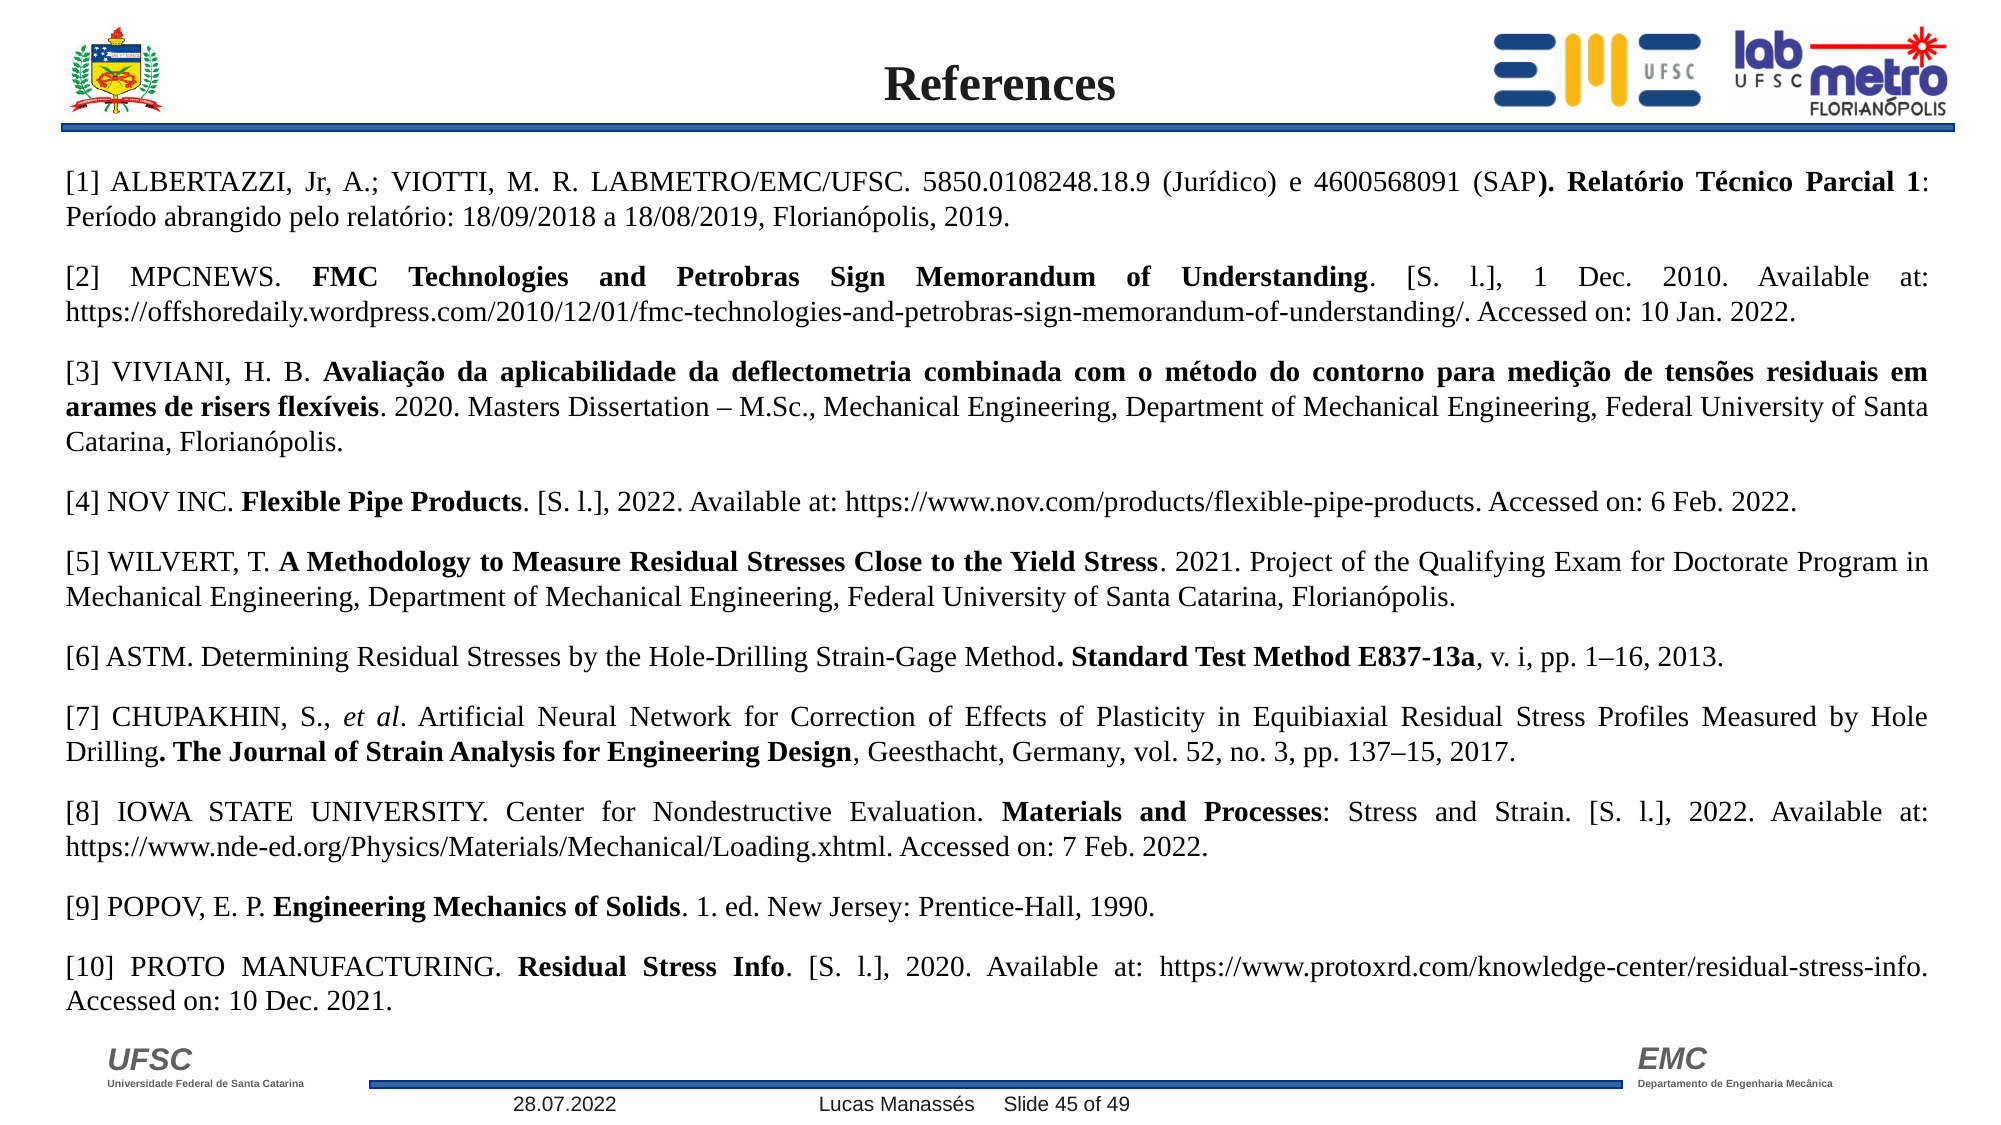

[1] ALBERTAZZI, Jr, A.; VIOTTI, M. R. LABMETRO/EMC/UFSC. 5850.0108248.18.9 (Jurídico) e 4600568091 (SAP). Relatório Técnico Parcial 1: Período abrangido pelo relatório: 18/09/2018 a 18/08/2019, Florianópolis, 2019.

[2] MPCNEWS. FMC Technologies and Petrobras Sign Memorandum of Understanding. [S. l.], 1 Dec. 2010. Available at: https://offshoredaily.wordpress.com/2010/12/01/fmc-technologies-and-petrobras-sign-memorandum-of-understanding/. Accessed on: 10 Jan. 2022.

[3] VIVIANI, H. B. Avaliação da aplicabilidade da deflectometria combinada com o método do contorno para medição de tensões residuais em arames de risers flexíveis. 2020. Masters Dissertation – M.Sc., Mechanical Engineering, Department of Mechanical Engineering, Federal University of Santa Catarina, Florianópolis.

[4] NOV INC. Flexible Pipe Products. [S. l.], 2022. Available at: https://www.nov.com/products/flexible-pipe-products. Accessed on: 6 Feb. 2022.

[5] WILVERT, T. A Methodology to Measure Residual Stresses Close to the Yield Stress. 2021. Project of the Qualifying Exam for Doctorate Program in Mechanical Engineering, Department of Mechanical Engineering, Federal University of Santa Catarina, Florianópolis.

[6] ASTM. Determining Residual Stresses by the Hole-Drilling Strain-Gage Method. Standard Test Method E837-13a, v. i, pp. 1–16, 2013.

[7] CHUPAKHIN, S., et al. Artificial Neural Network for Correction of Effects of Plasticity in Equibiaxial Residual Stress Profiles Measured by Hole Drilling. The Journal of Strain Analysis for Engineering Design, Geesthacht, Germany, vol. 52, no. 3, pp. 137–15, 2017.

[8] IOWA STATE UNIVERSITY. Center for Nondestructive Evaluation. Materials and Processes: Stress and Strain. [S. l.], 2022. Available at: https://www.nde-ed.org/Physics/Materials/Mechanical/Loading.xhtml. Accessed on: 7 Feb. 2022.

[9] POPOV, E. P. Engineering Mechanics of Solids. 1. ed. New Jersey: Prentice-Hall, 1990.

[10] PROTO MANUFACTURING. Residual Stress Info. [S. l.], 2020. Available at: https://www.protoxrd.com/knowledge-center/residual-stress-info. Accessed on: 10 Dec. 2021.